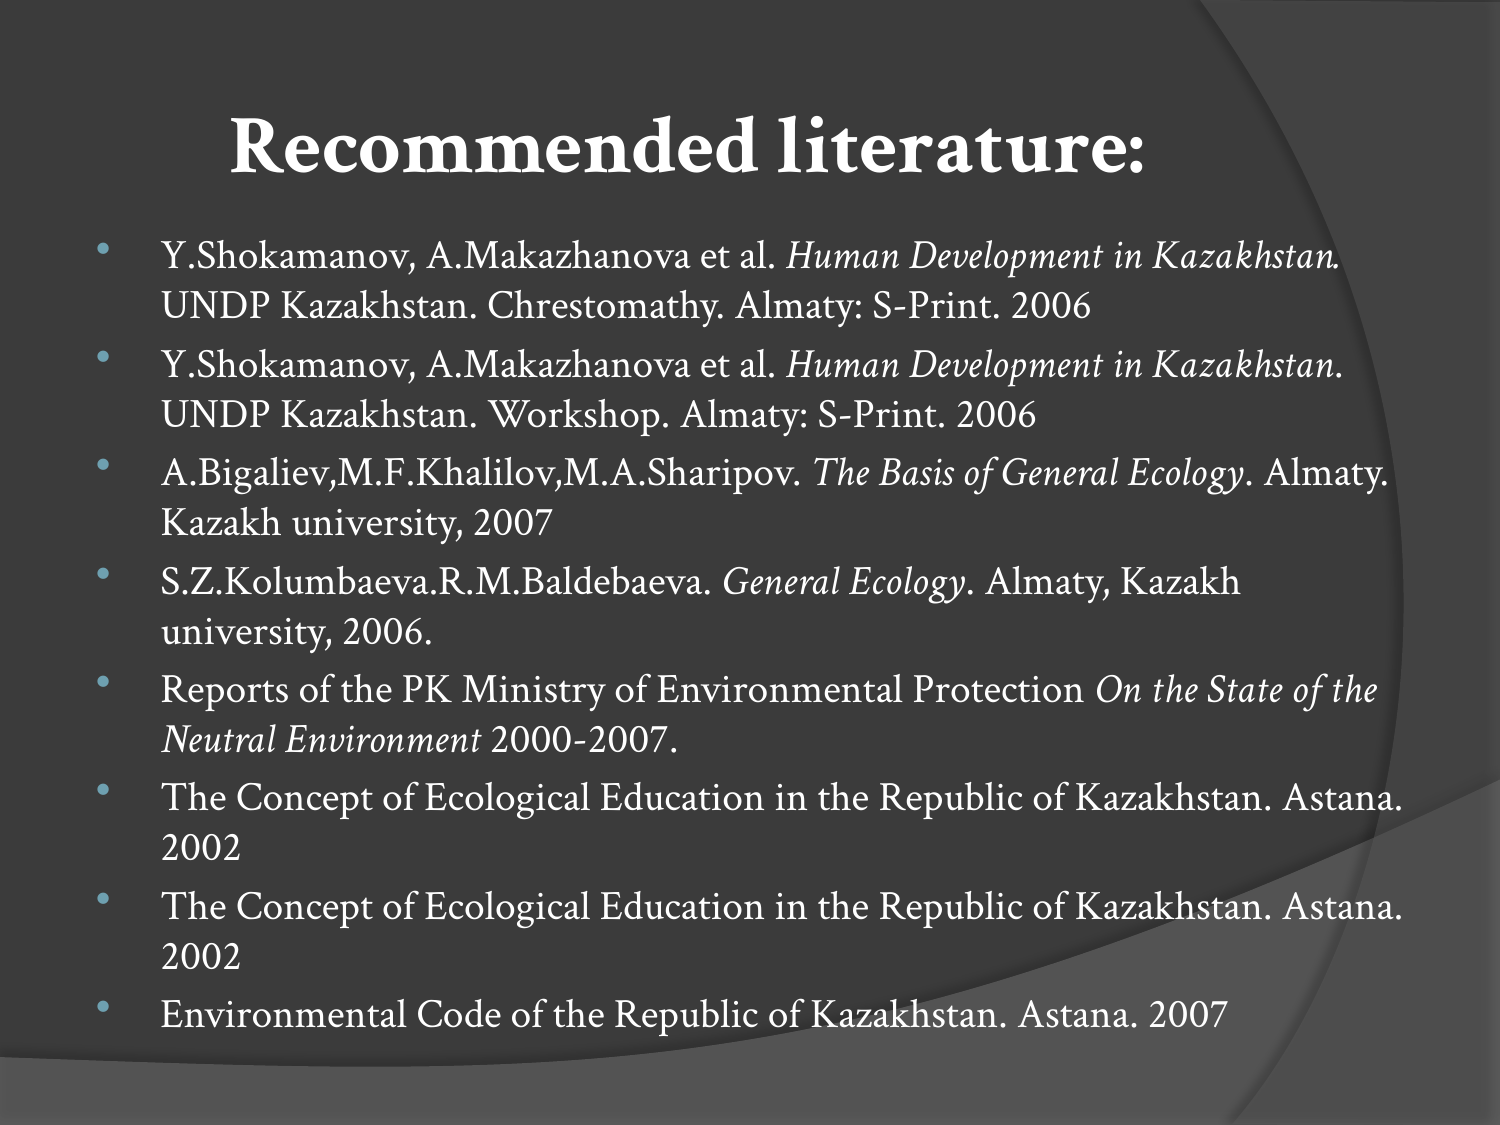

# Recommended literature:
Y.Shokamanov, A.Makazhanova et al. Human Development in Kazakhstan. UNDP Kazakhstan. Chrestomathy. Almaty: S-Print. 2006
Y.Shokamanov, A.Makazhanova et al. Human Development in Kazakhstan. UNDP Kazakhstan. Workshop. Almaty: S-Print. 2006
A.Bigaliev,M.F.Khalilov,M.A.Sharipov. The Basis of General Ecology. Almaty. Kazakh university, 2007
S.Z.Kolumbaeva.R.M.Baldebaeva. General Ecology. Almaty, Kazakh university, 2006.
Reports of the PK Ministry of Environmental Protection On the State of the Neutral Environment 2000-2007.
The Concept of Ecological Education in the Republic of Kazakhstan. Astana. 2002
The Concept of Ecological Education in the Republic of Kazakhstan. Astana. 2002
Environmental Code of the Republic of Kazakhstan. Astana. 2007